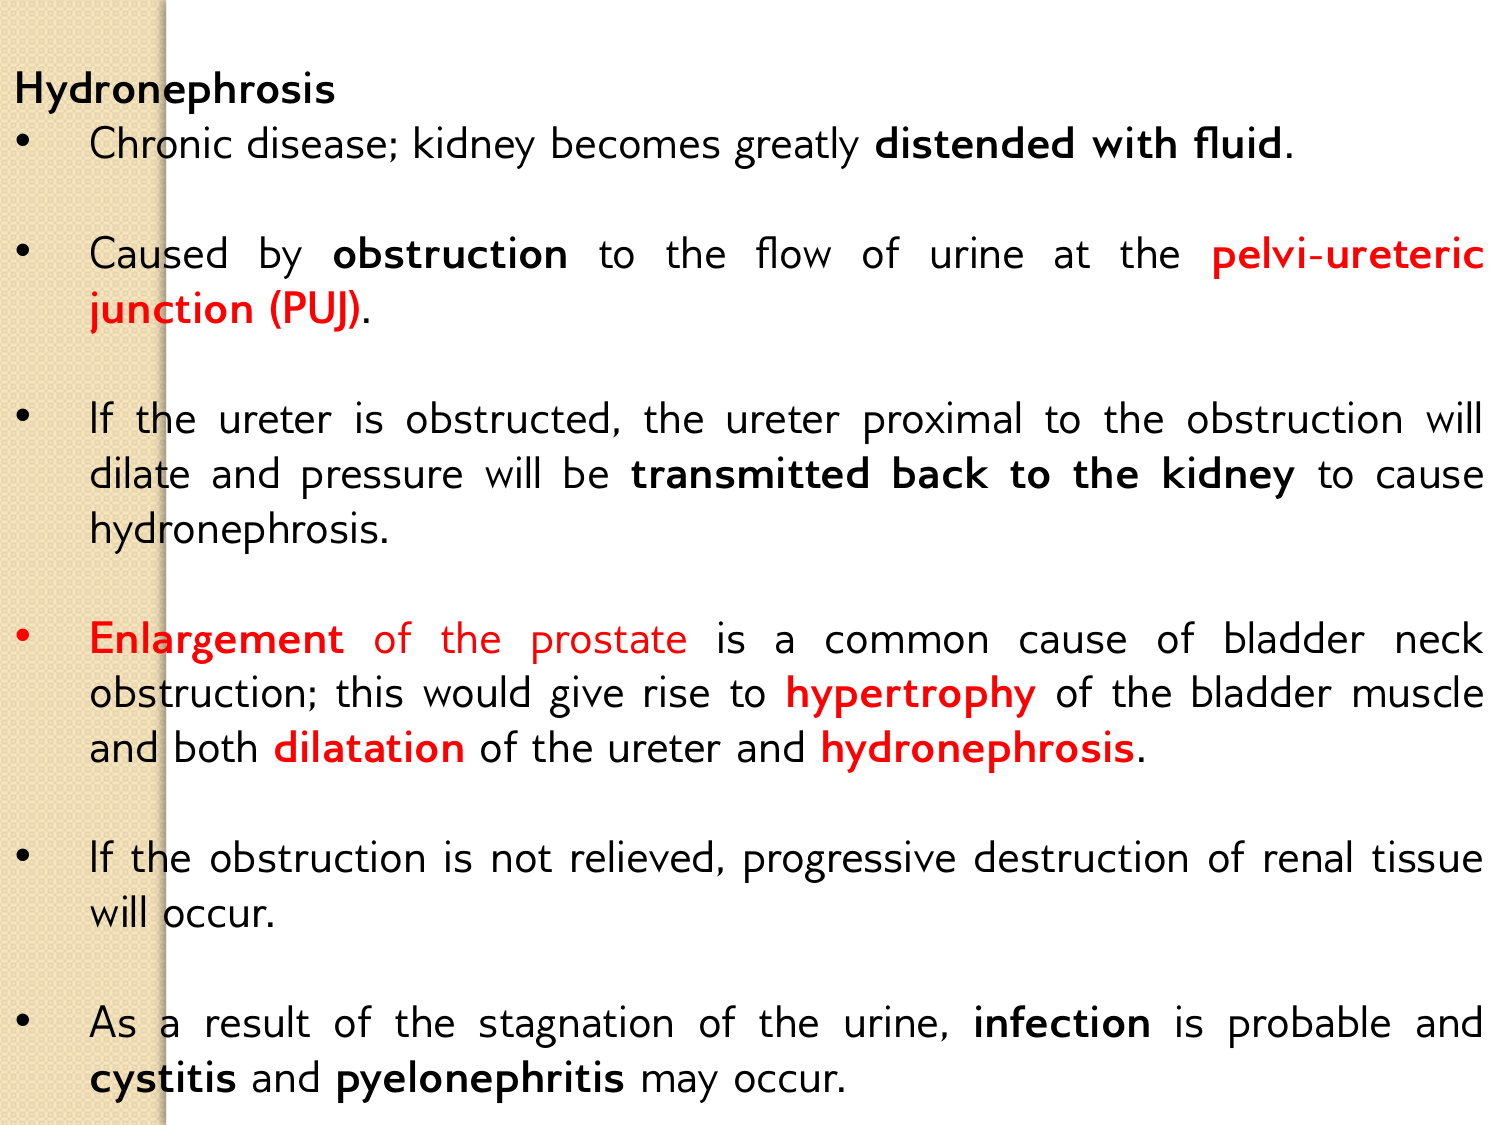

Hydronephrosis
Chronic disease; kidney becomes greatly distended with fluid.

Caused by obstruction to the flow of urine at the pelvi-ureteric junction (PUJ).

If the ureter is obstructed, the ureter proximal to the obstruction will dilate and pressure will be transmitted back to the kidney to cause hydronephrosis.

Enlargement of the prostate is a common cause of bladder neck obstruction; this would give rise to hypertrophy of the bladder muscle and both dilatation of the ureter and hydronephrosis.

If the obstruction is not relieved, progressive destruction of renal tissue will occur.

As a result of the stagnation of the urine, infection is probable and cystitis and pyelonephritis may occur.